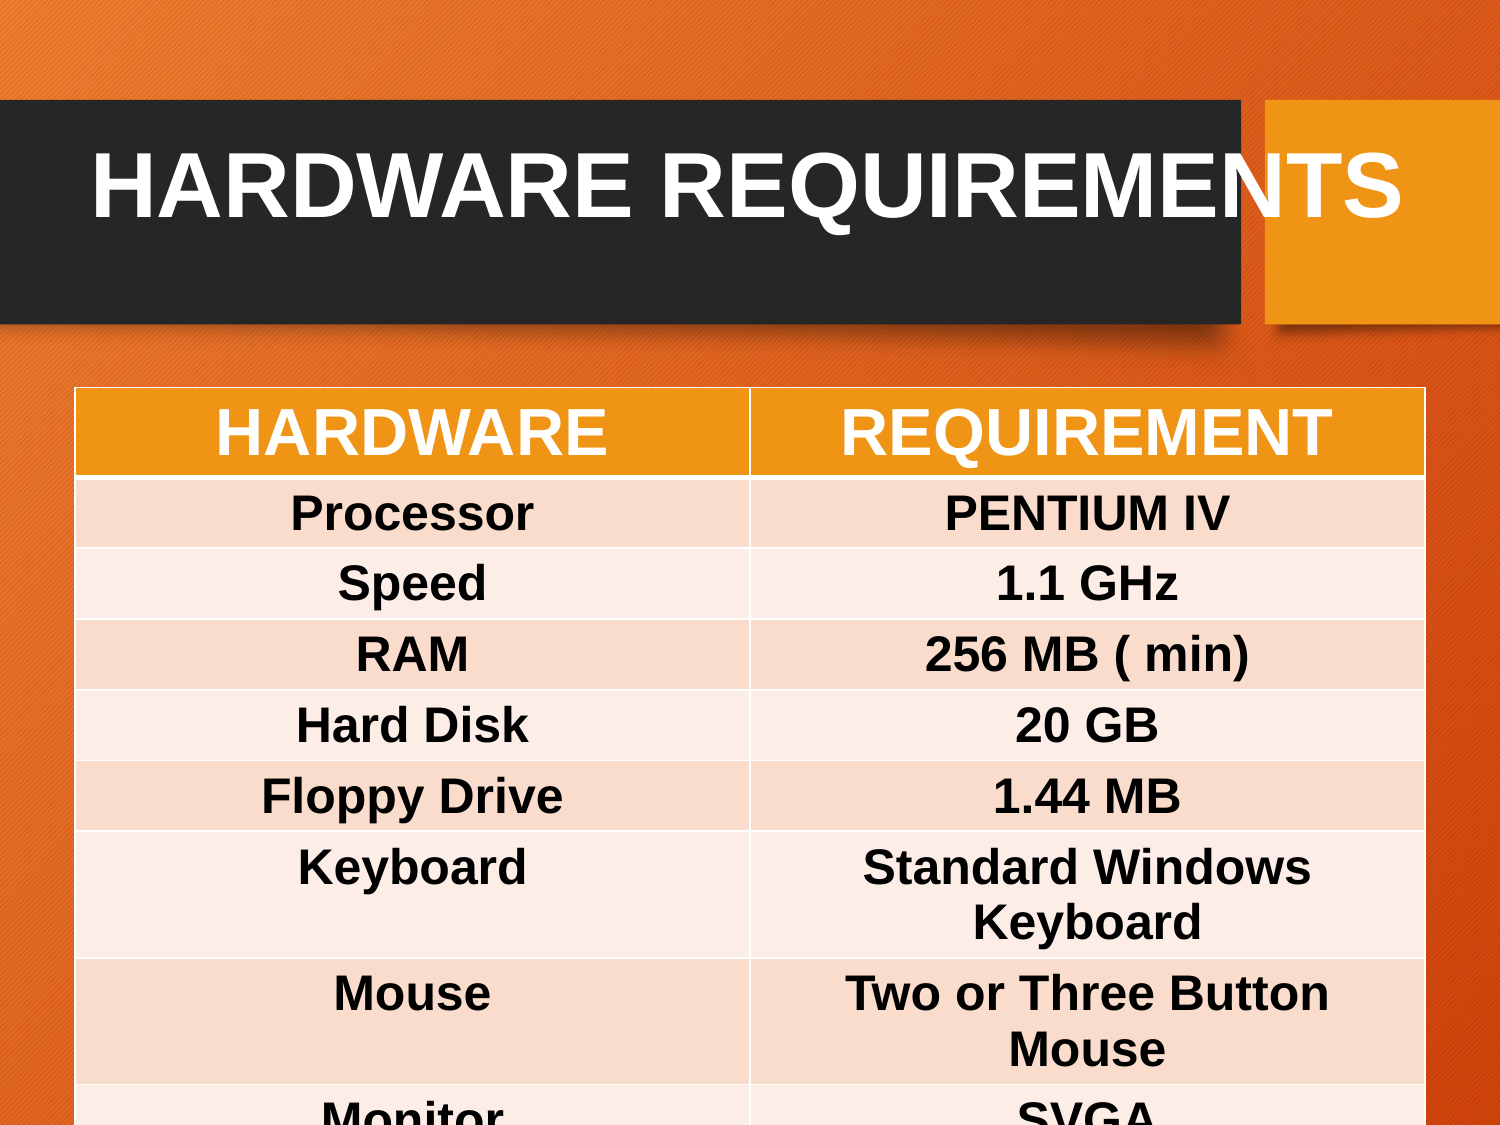

# HARDWARE REQUIREMENTS
| HARDWARE | REQUIREMENT |
| --- | --- |
| Processor | PENTIUM IV |
| Speed | 1.1 GHz |
| RAM | 256 MB ( min) |
| Hard Disk | 20 GB |
| Floppy Drive | 1.44 MB |
| Keyboard | Standard Windows Keyboard |
| Mouse | Two or Three Button Mouse |
| Monitor | SVGA |